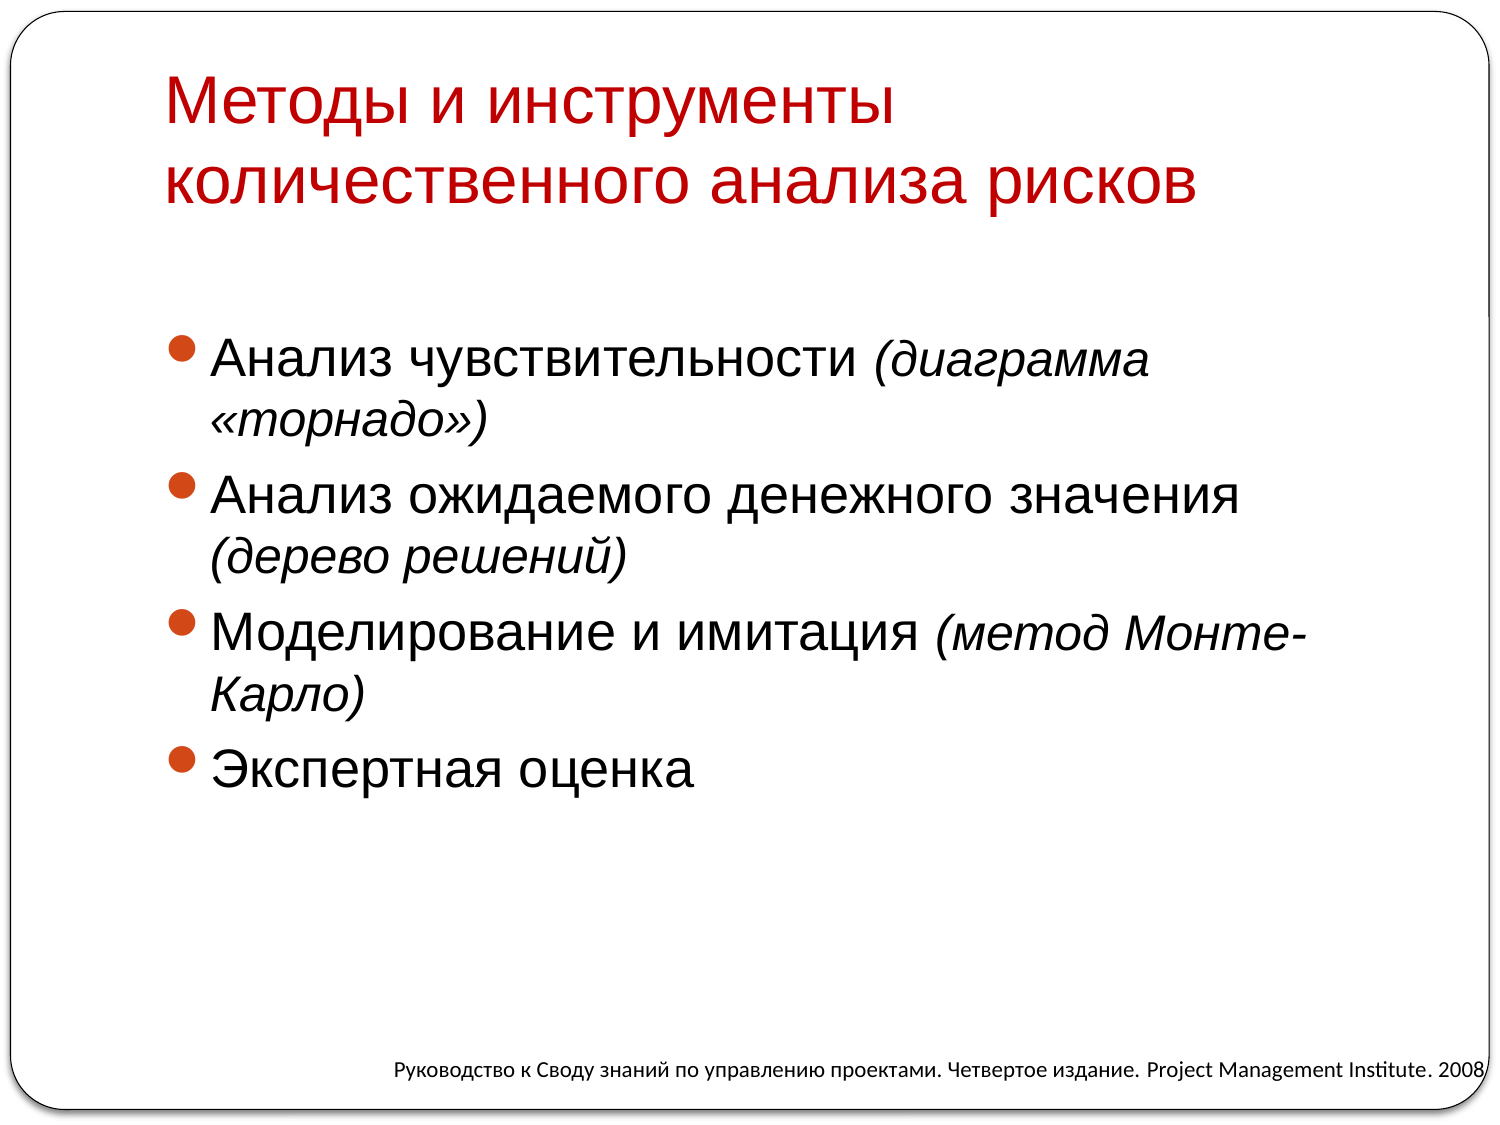

# Методы и инструменты количественного анализа рисков

Анализ чувствительности (диаграмма «торнадо»)
Анализ ожидаемого денежного значения (дерево решений)
Моделирование и имитация (метод Монте-Карло)
Экспертная оценка

Руководство к Своду знаний по управлению проектами. Четвертое издание. Project Management Institute. 2008